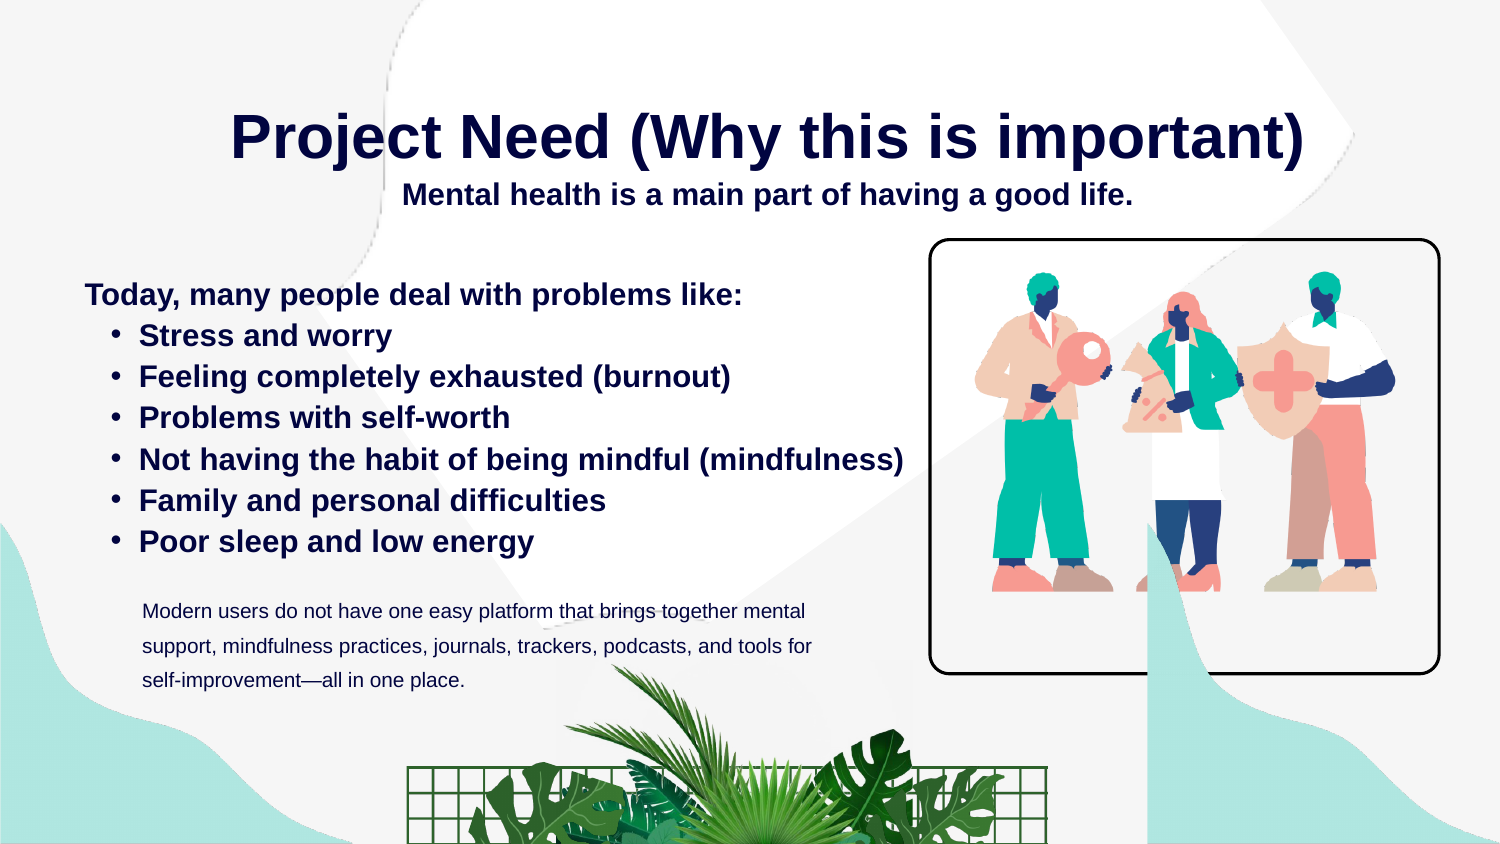

Project Need (Why this is important)
Mental health is a main part of having a good life.

Today, many people deal with problems like:
Stress and worry
Feeling completely exhausted (burnout)
Problems with self-worth
Not having the habit of being mindful (mindfulness)
Family and personal difficulties
Poor sleep and low energy

Modern users do not have one easy platform that brings together mental support, mindfulness practices, journals, trackers, podcasts, and tools for self-improvement—all in one place.